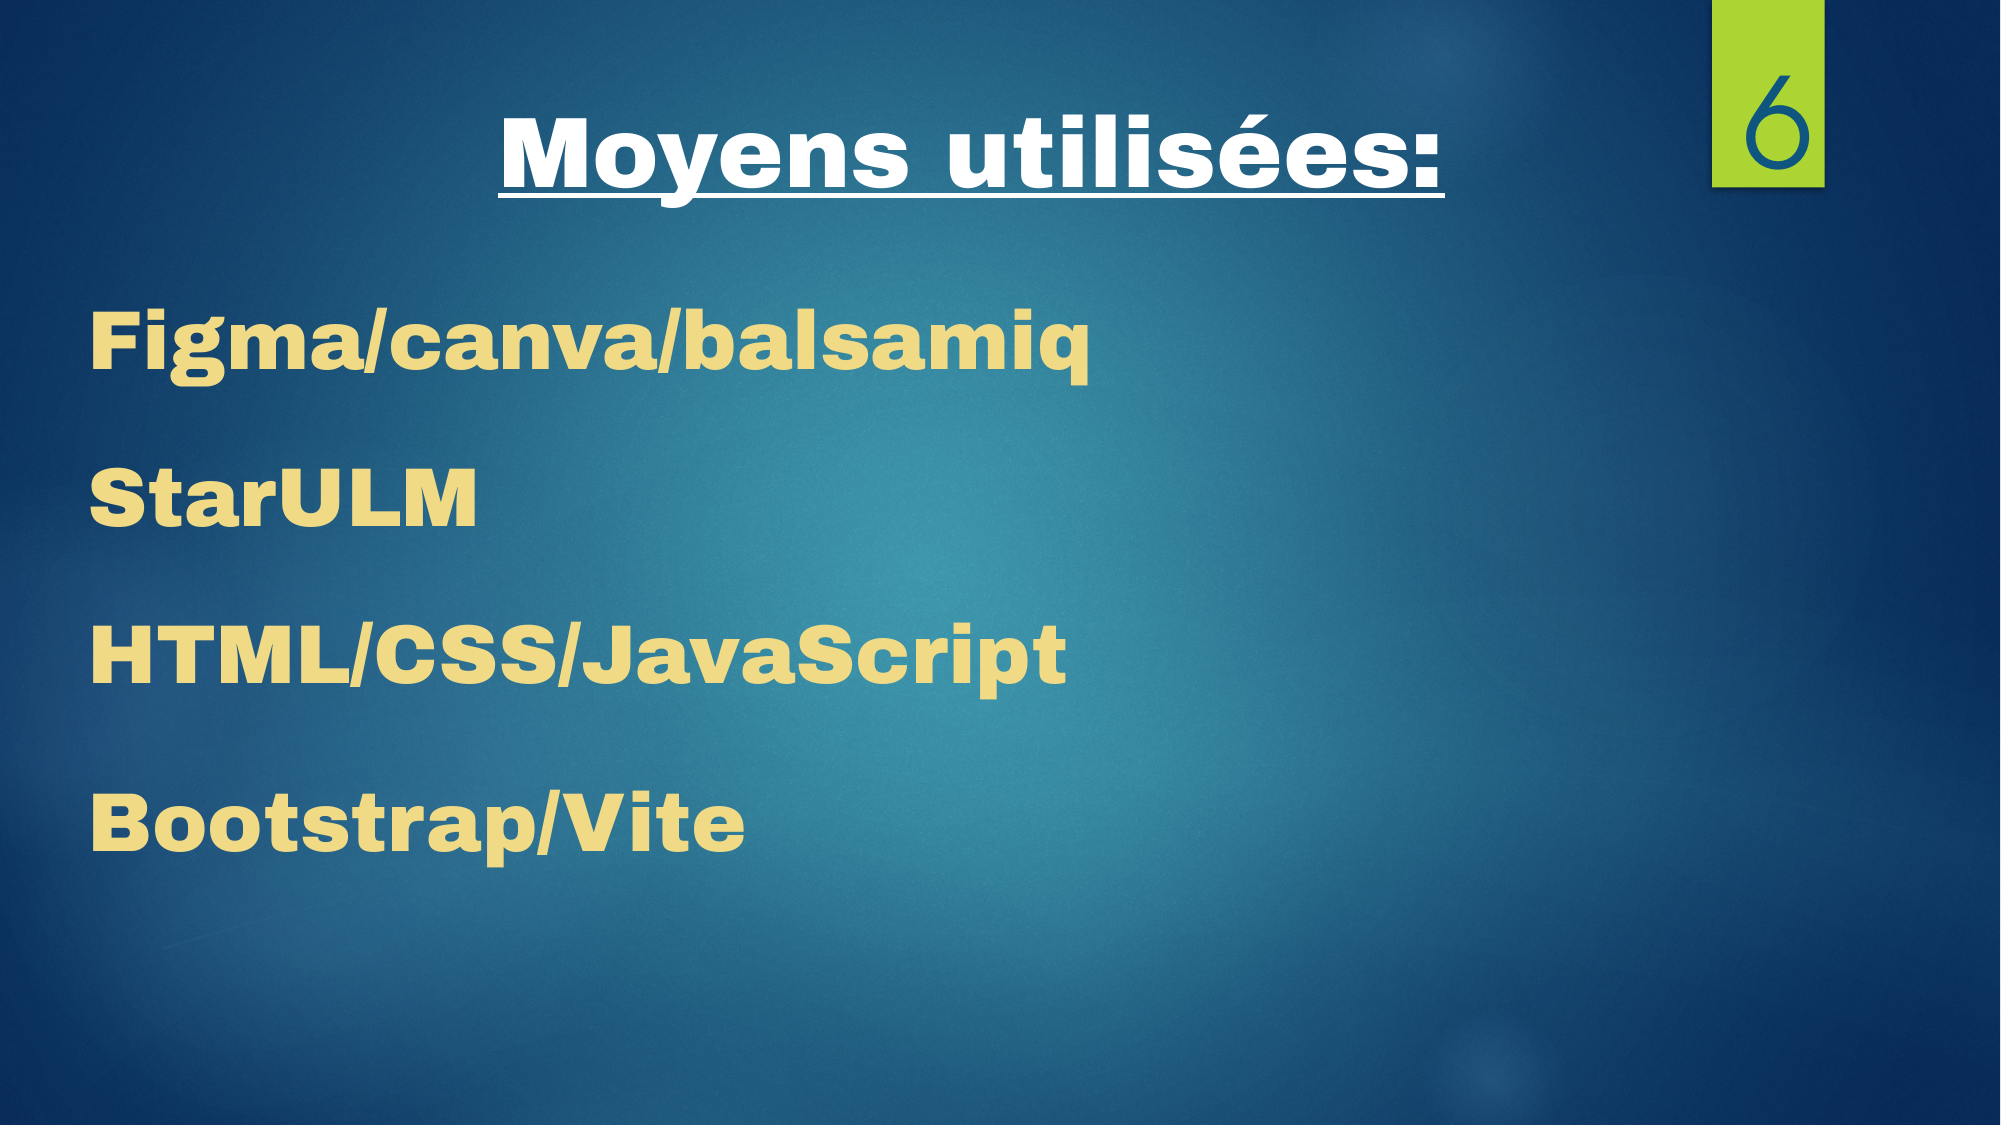

6
Moyens utilisées:
Figma/canva/balsamiq
StarULM
HTML/CSS/JavaScript
Bootstrap/Vite